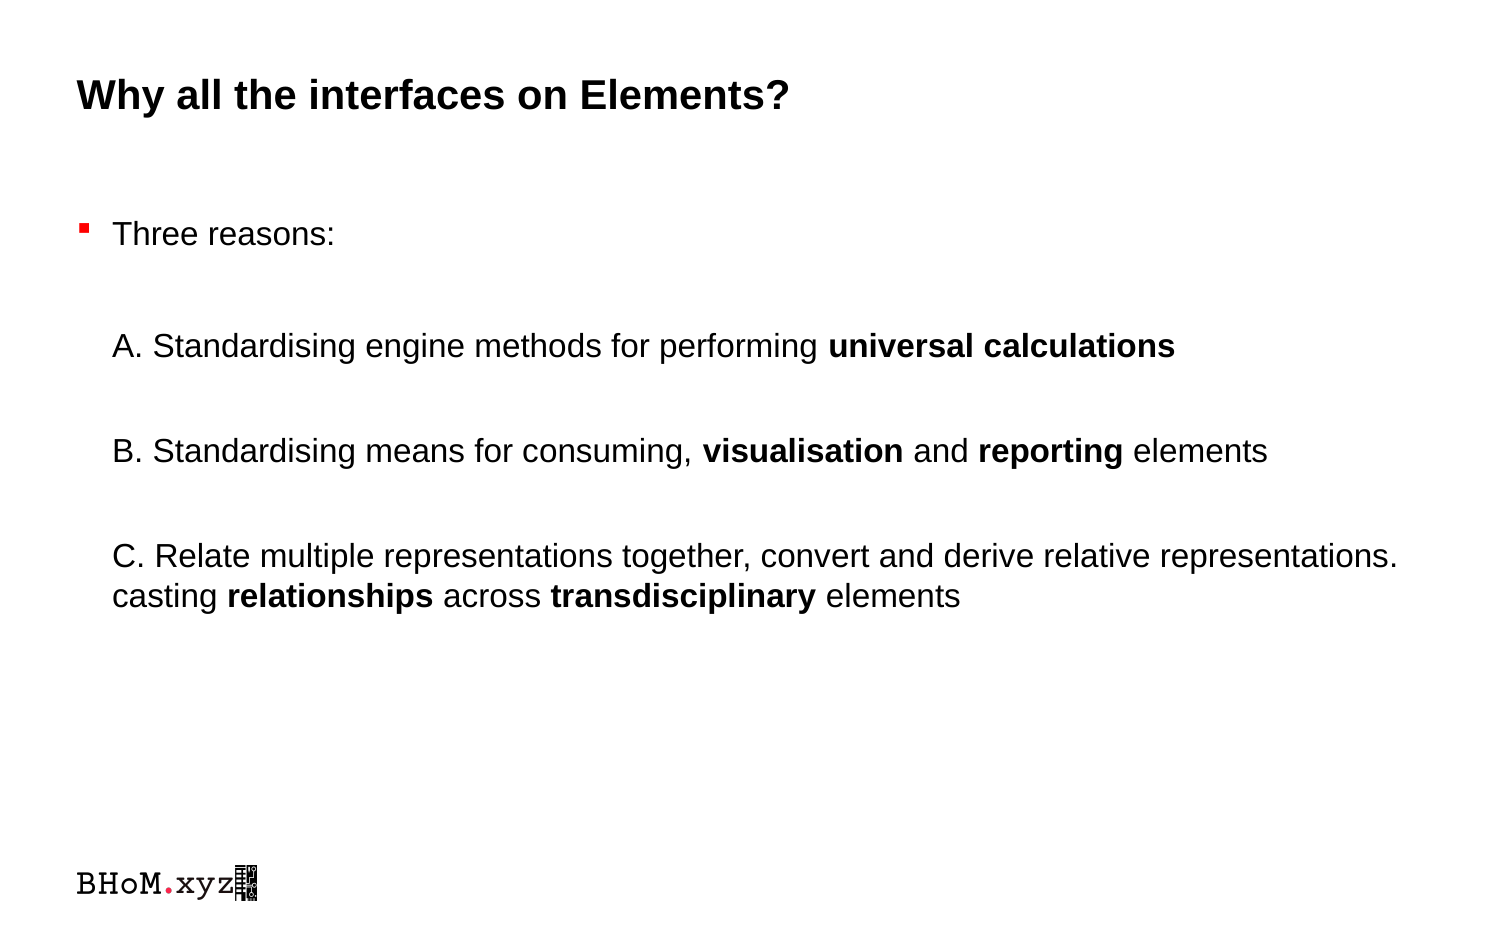

# Why all the interfaces on Elements?
Three reasons:

A. Standardising engine methods for performing universal calculations

B. Standardising means for consuming, visualisation and reporting elements

C. Relate multiple representations together, convert and derive relative representations. casting relationships across transdisciplinary elements